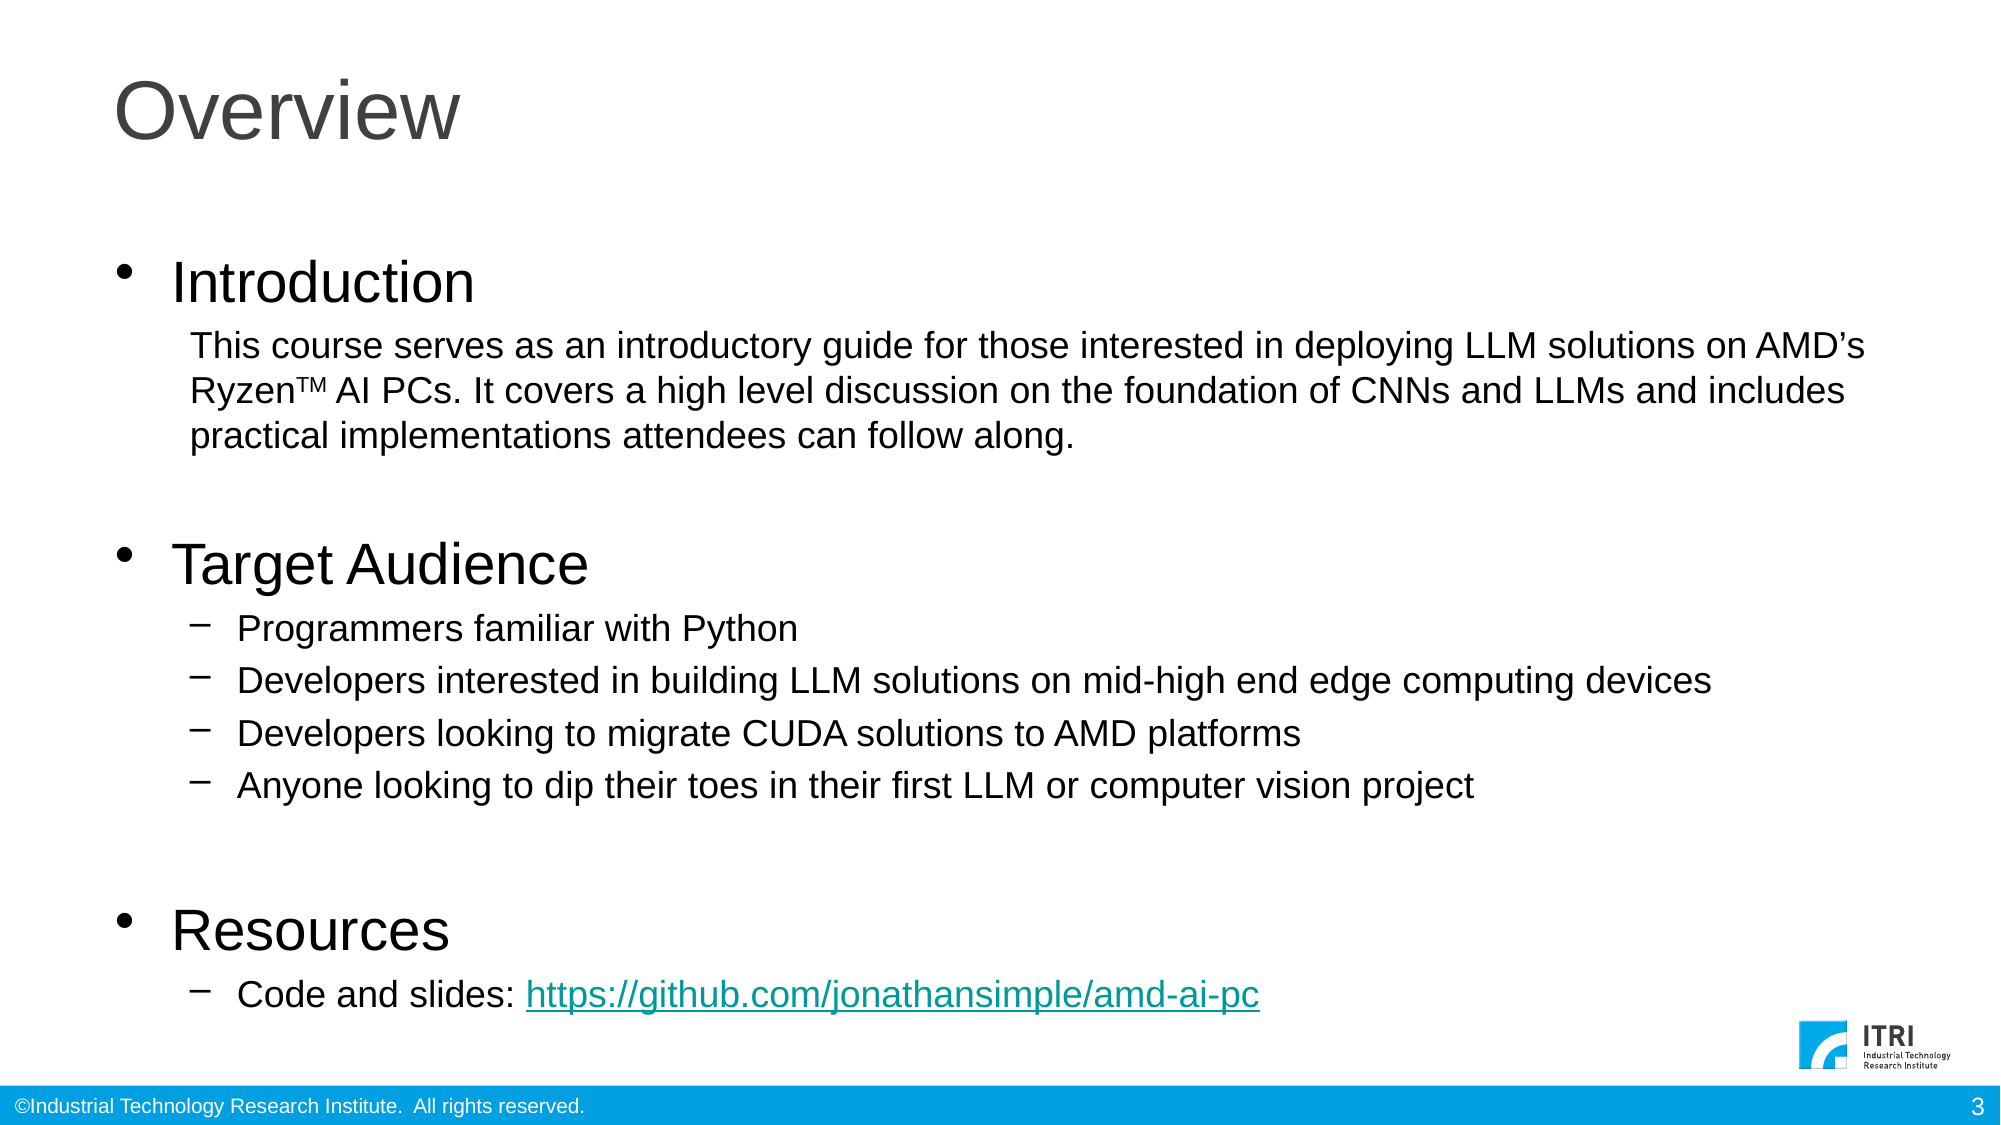

# Overview
Introduction
This course serves as an introductory guide for those interested in deploying LLM solutions on AMD’s RyzenTM AI PCs. It covers a high level discussion on the foundation of CNNs and LLMs and includes practical implementations attendees can follow along.

Target Audience
Programmers familiar with Python
Developers interested in building LLM solutions on mid-high end edge computing devices
Developers looking to migrate CUDA solutions to AMD platforms
Anyone looking to dip their toes in their first LLM or computer vision project

Resources
Code and slides: https://github.com/jonathansimple/amd-ai-pc

3